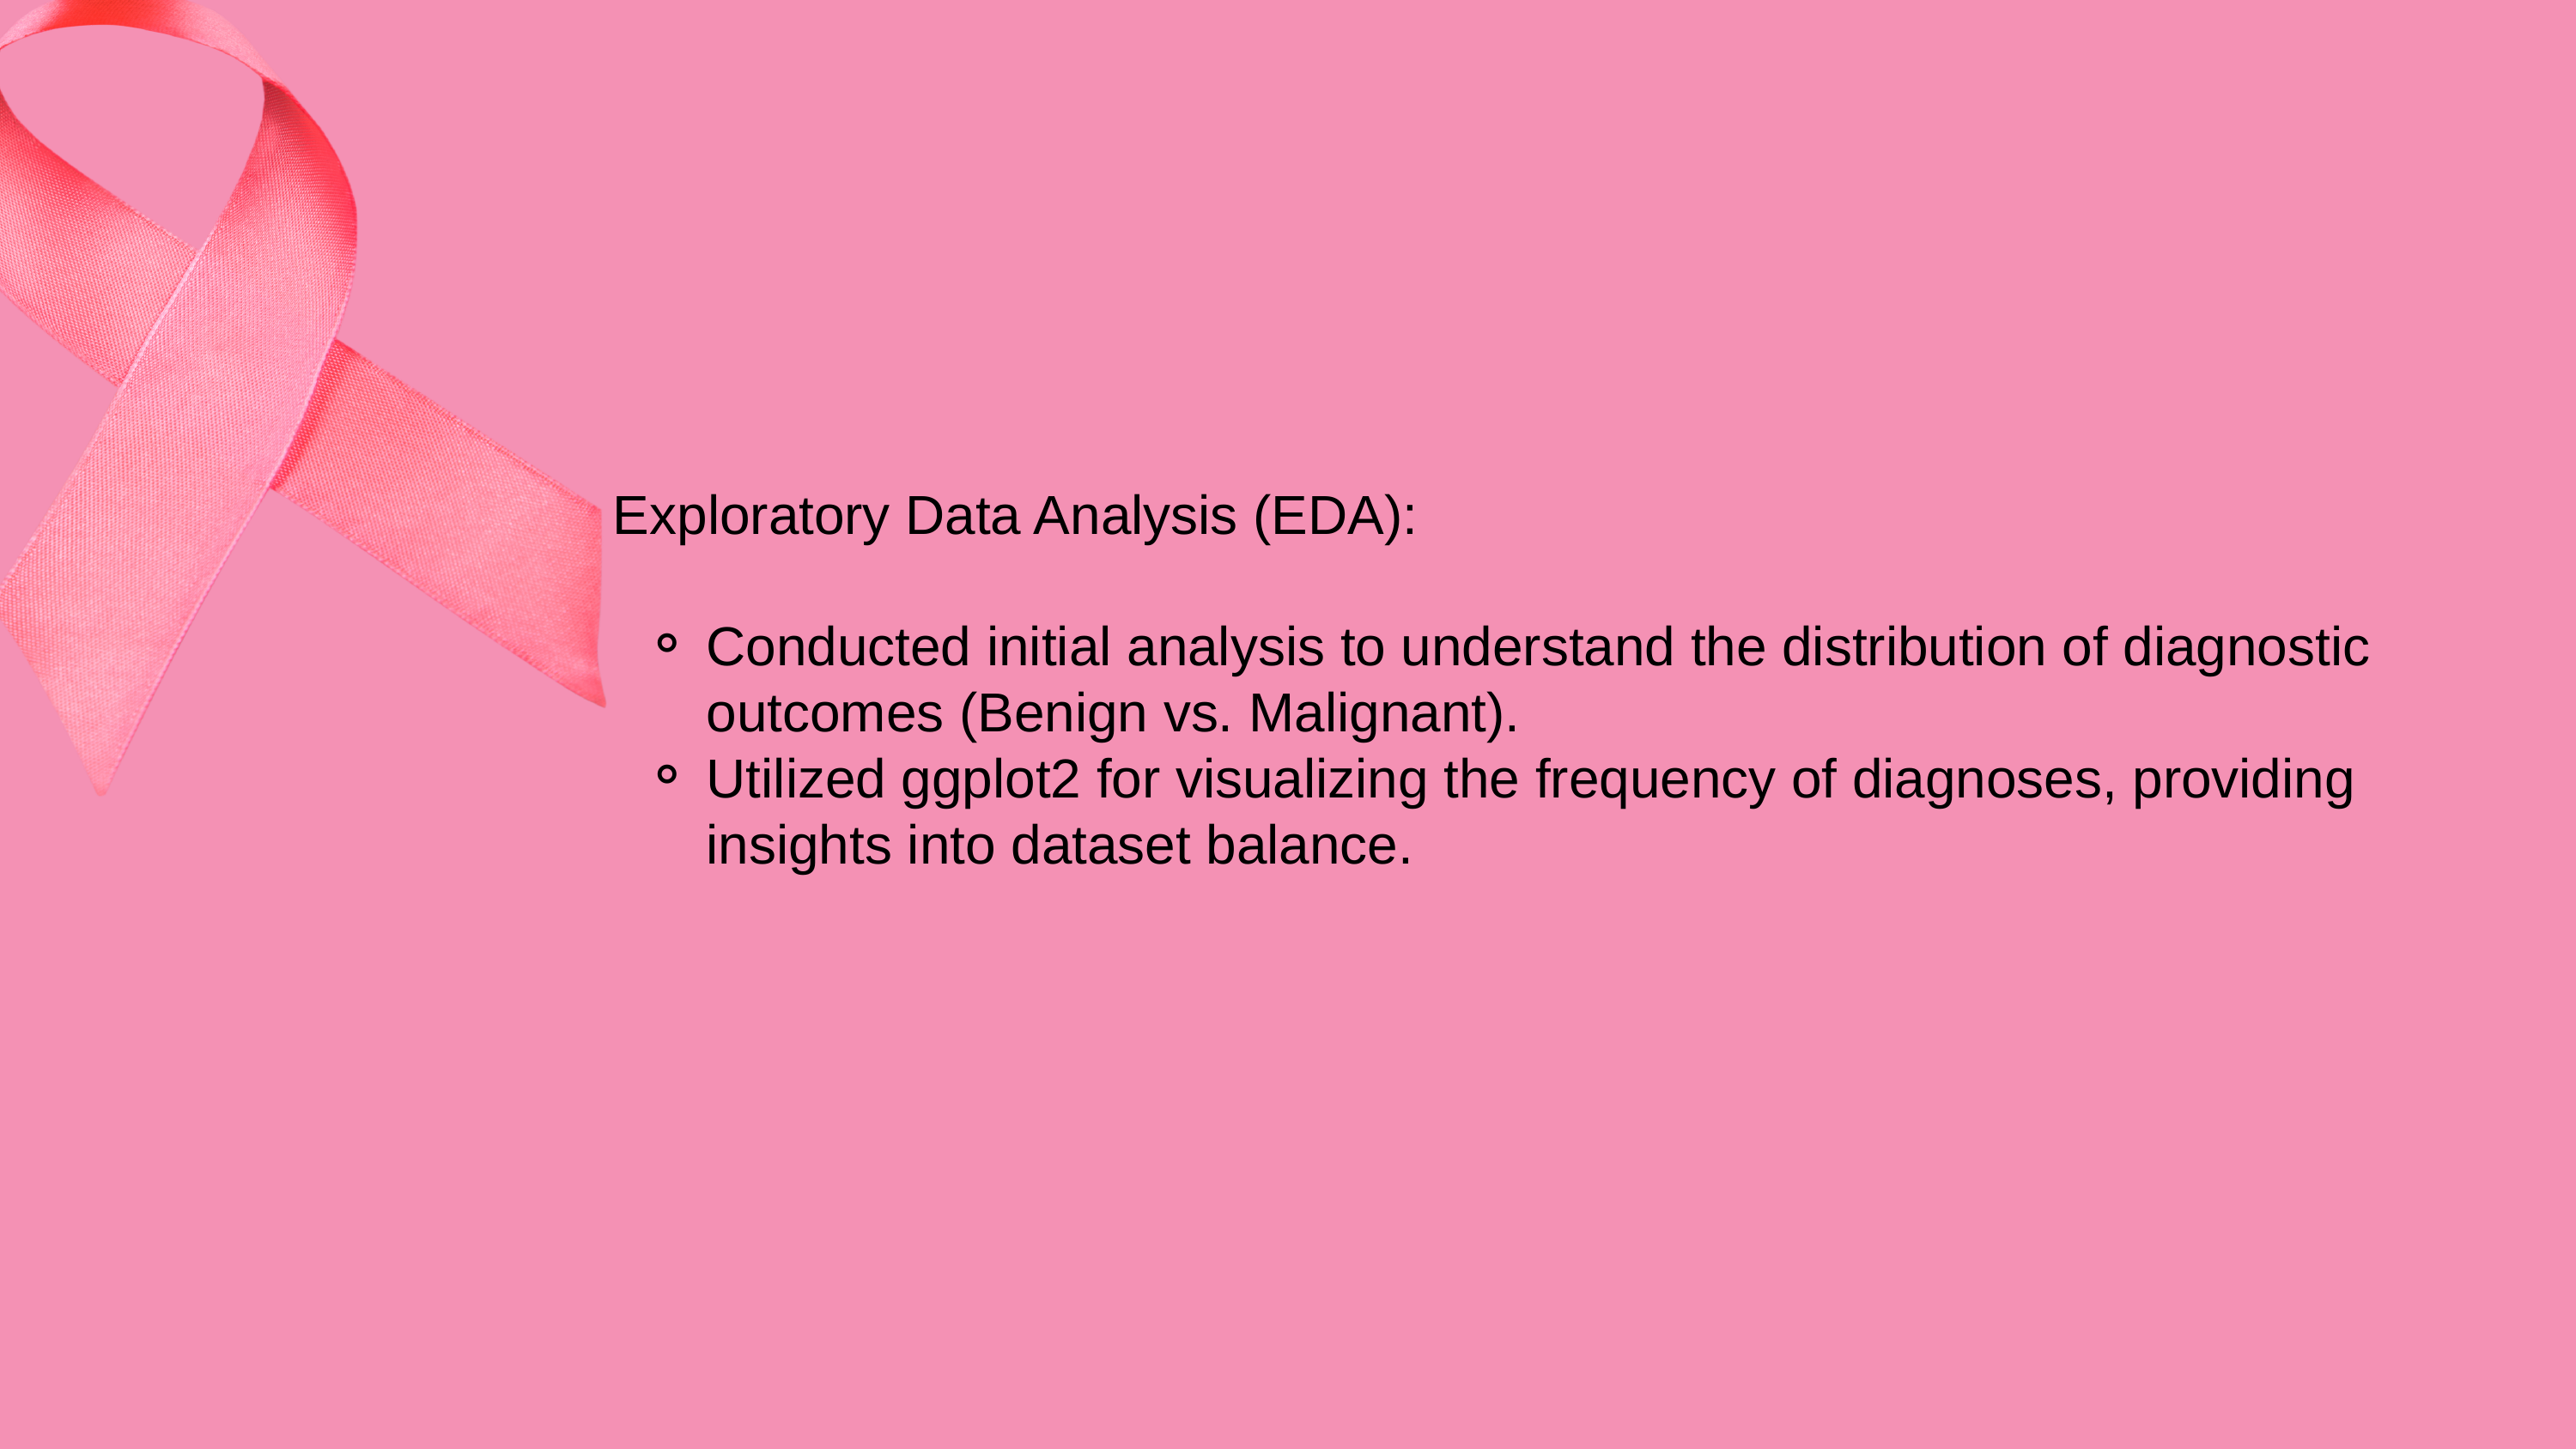

Exploratory Data Analysis (EDA):

Conducted initial analysis to understand the distribution of diagnostic outcomes (Benign vs. Malignant).
Utilized ggplot2 for visualizing the frequency of diagnoses, providing insights into dataset balance.